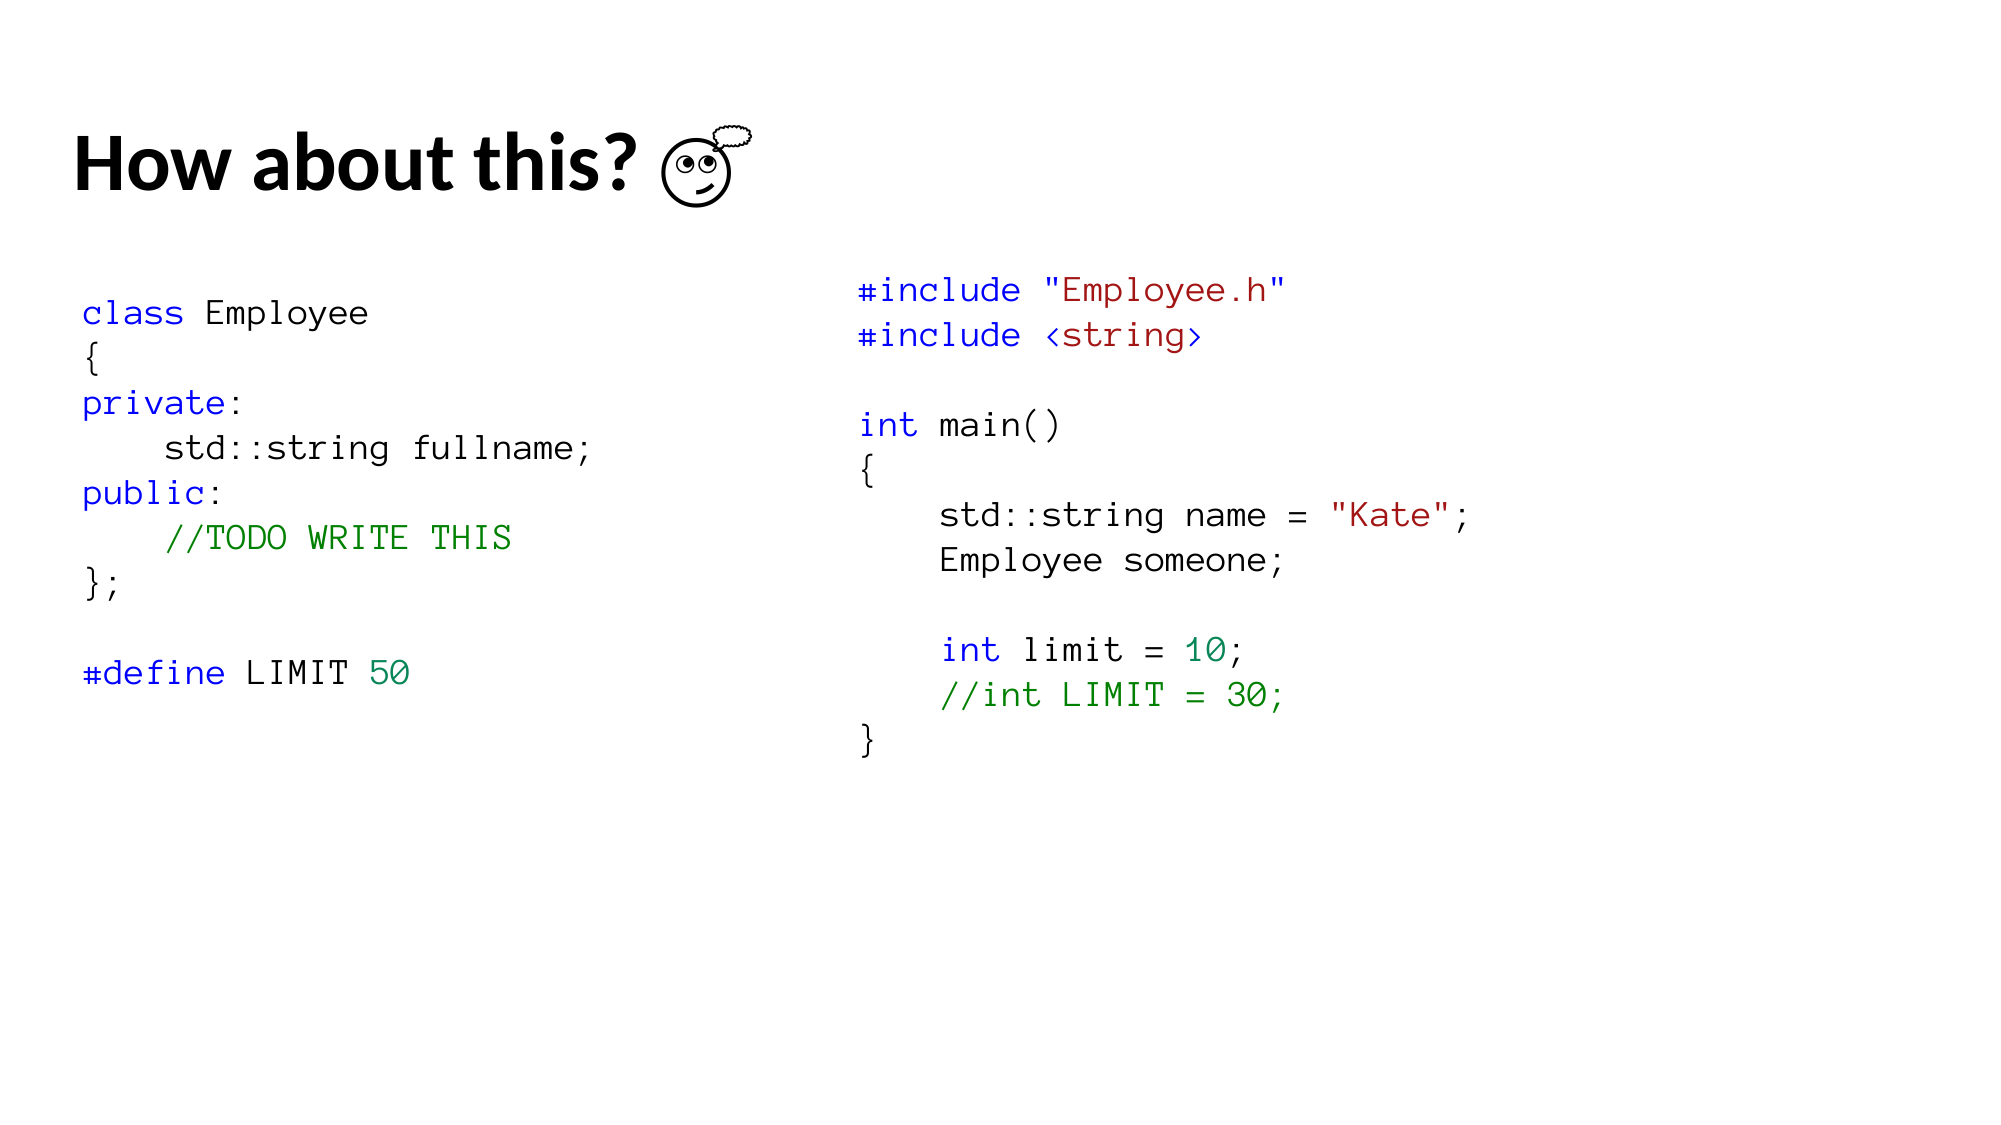

How about this? 🤔
#include "Employee.h"
#include <string>
int main()
{
    std::string name = "Kate";
    Employee someone;
    int limit = 10;
    //int LIMIT = 30;
}
class Employee
{
private:
    std::string fullname;
public:
    //TODO WRITE THIS
};
#define LIMIT 50